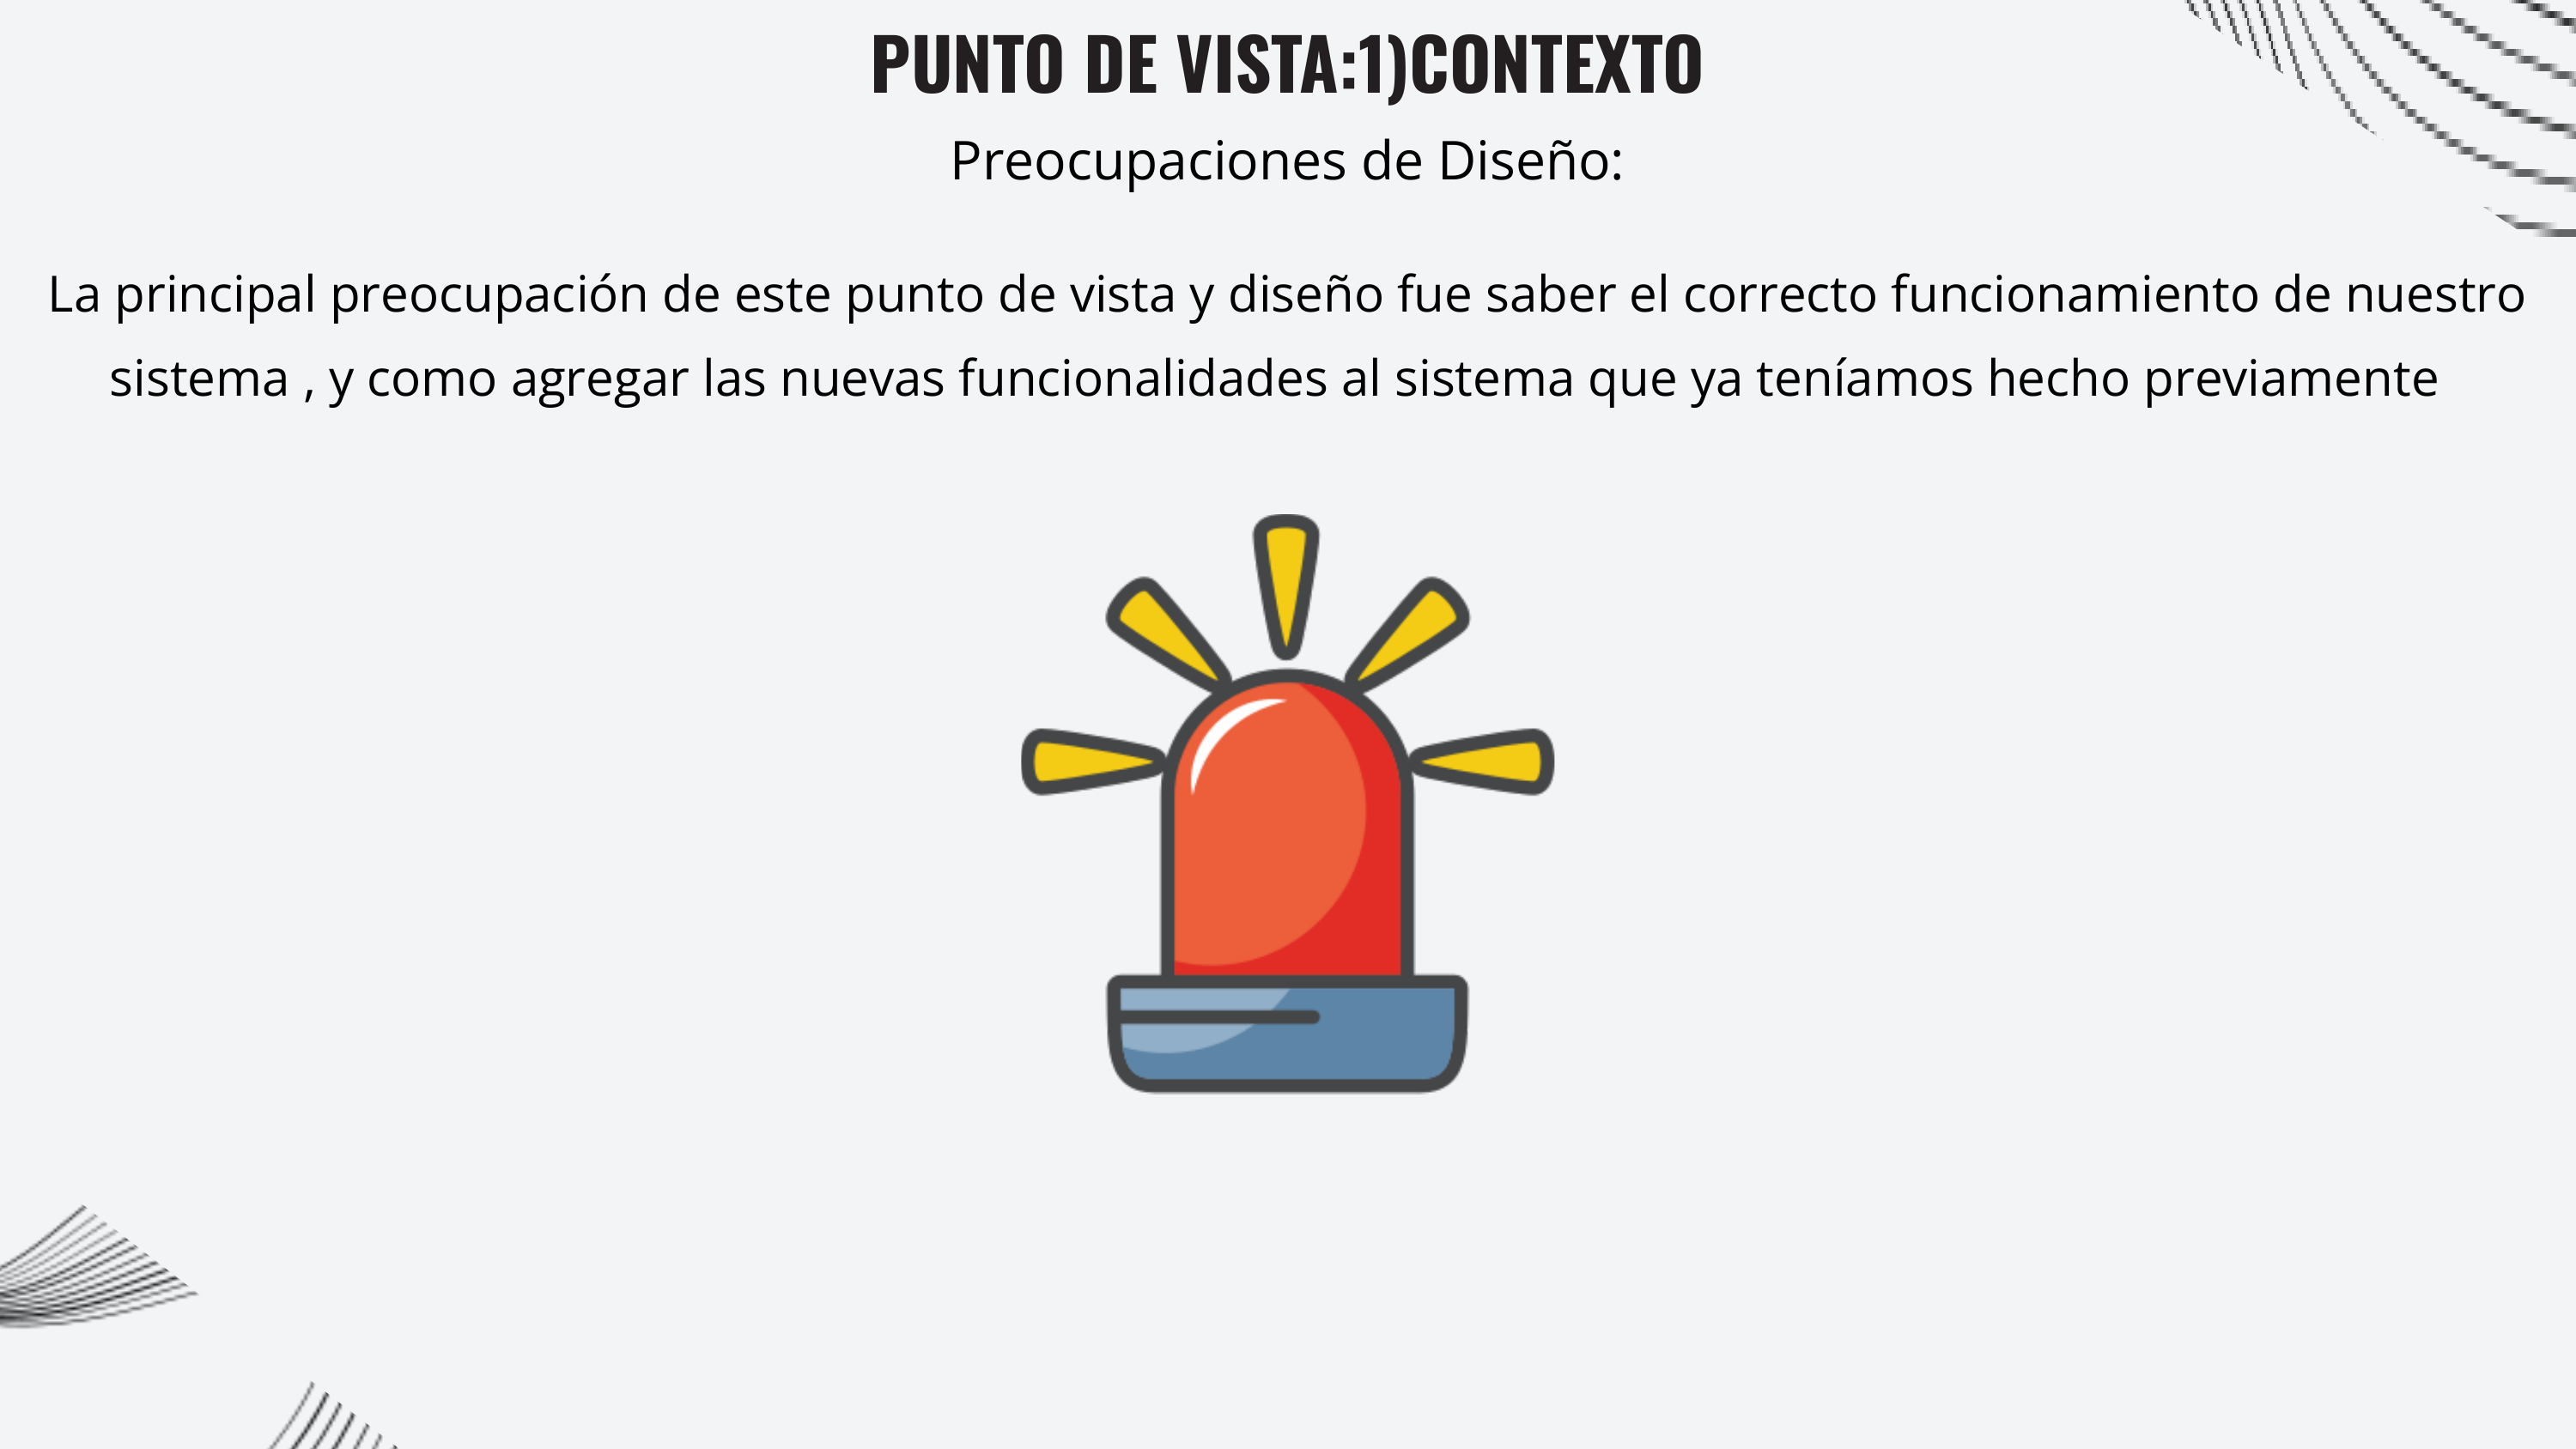

PUNTO DE VISTA:1)CONTEXTO
Preocupaciones de Diseño:
La principal preocupación de este punto de vista y diseño fue saber el correcto funcionamiento de nuestro sistema , y como agregar las nuevas funcionalidades al sistema que ya teníamos hecho previamente